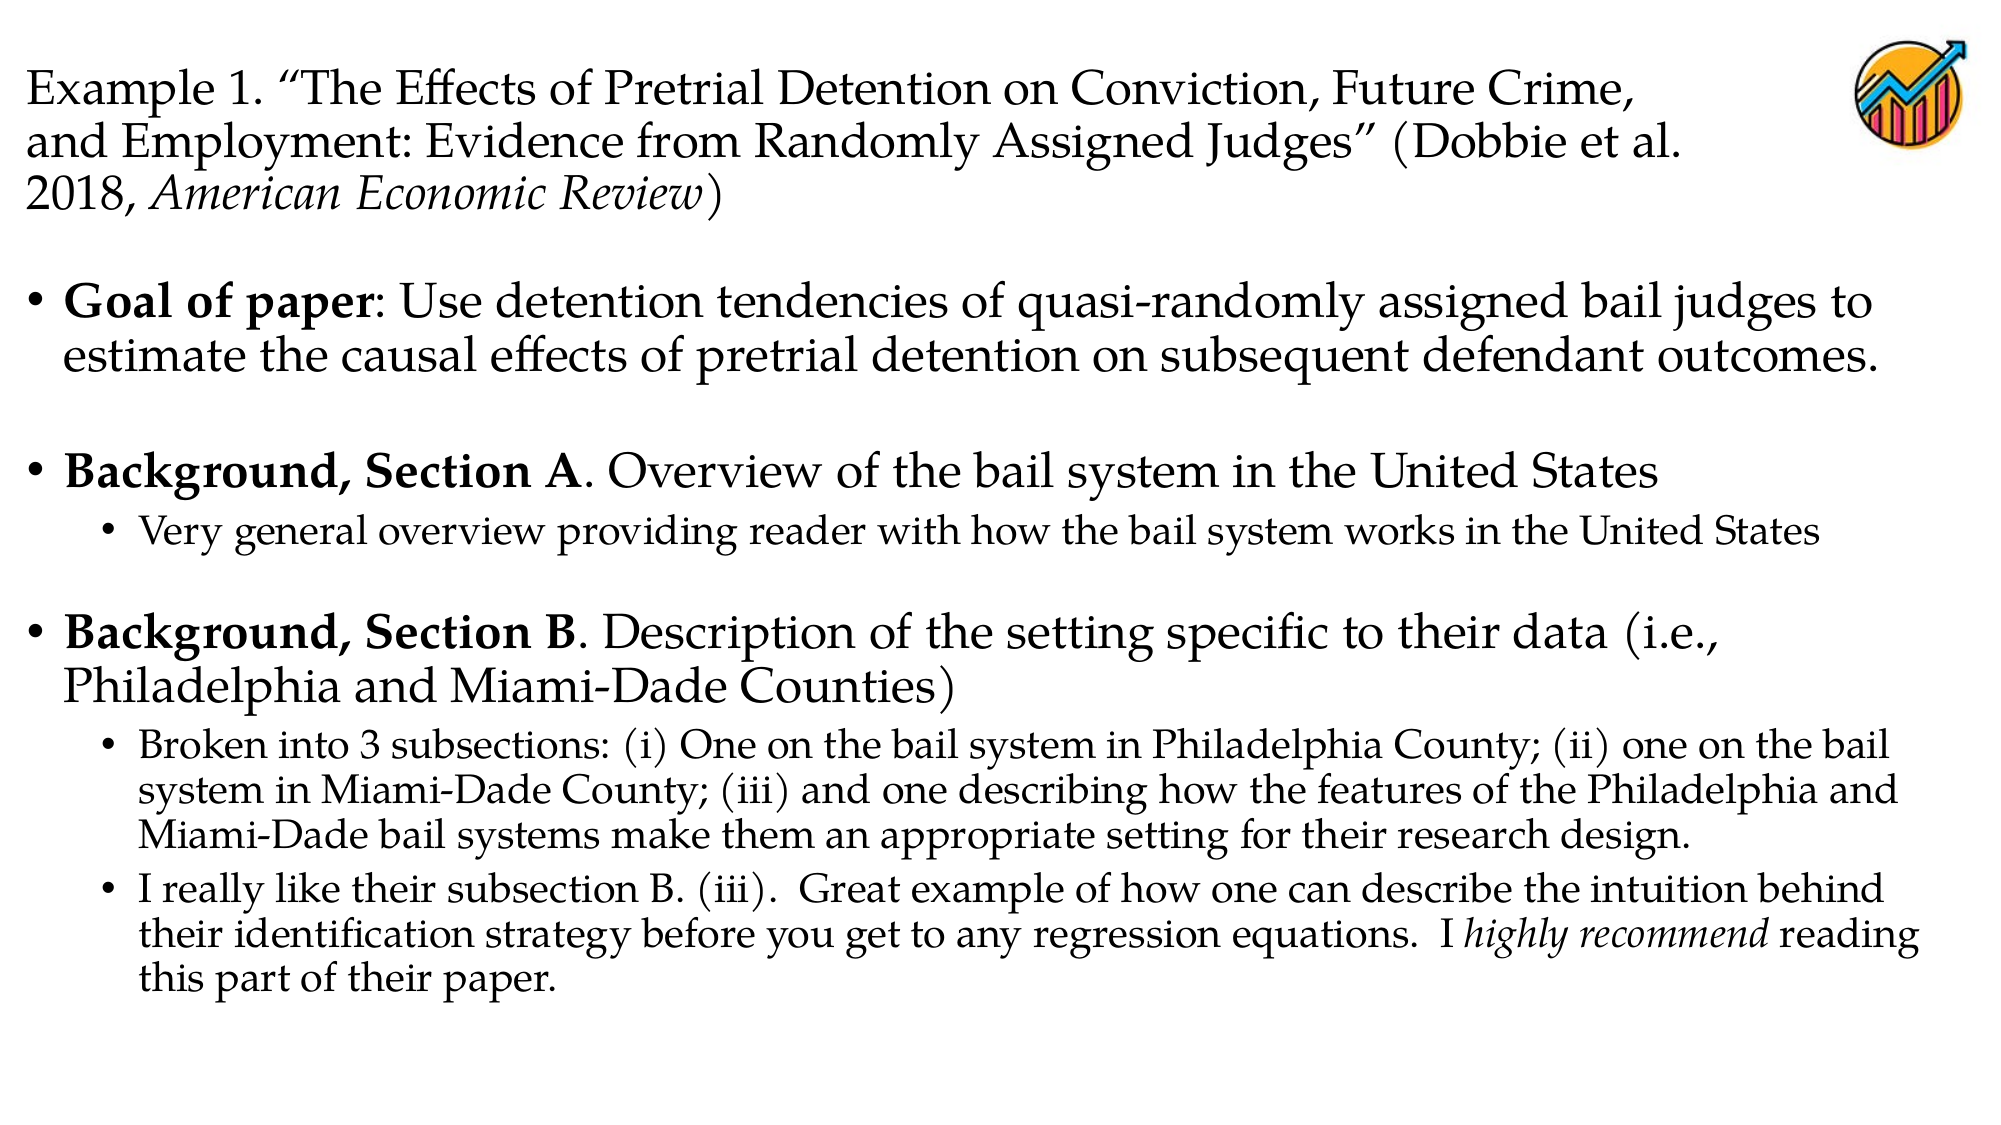

# Example 1. “The Effects of Pretrial Detention on Conviction, Future Crime, and Employment: Evidence from Randomly Assigned Judges” (Dobbie et al. 2018, American Economic Review)
Goal of paper: Use detention tendencies of quasi-randomly assigned bail judges to estimate the causal effects of pretrial detention on subsequent defendant outcomes.

Background, Section A. Overview of the bail system in the United States
Very general overview providing reader with how the bail system works in the United States

Background, Section B. Description of the setting specific to their data (i.e., Philadelphia and Miami-Dade Counties)
Broken into 3 subsections: (i) One on the bail system in Philadelphia County; (ii) one on the bail system in Miami-Dade County; (iii) and one describing how the features of the Philadelphia and Miami-Dade bail systems make them an appropriate setting for their research design.
I really like their subsection B. (iii).  Great example of how one can describe the intuition behind their identification strategy before you get to any regression equations.  I highly recommend reading this part of their paper.